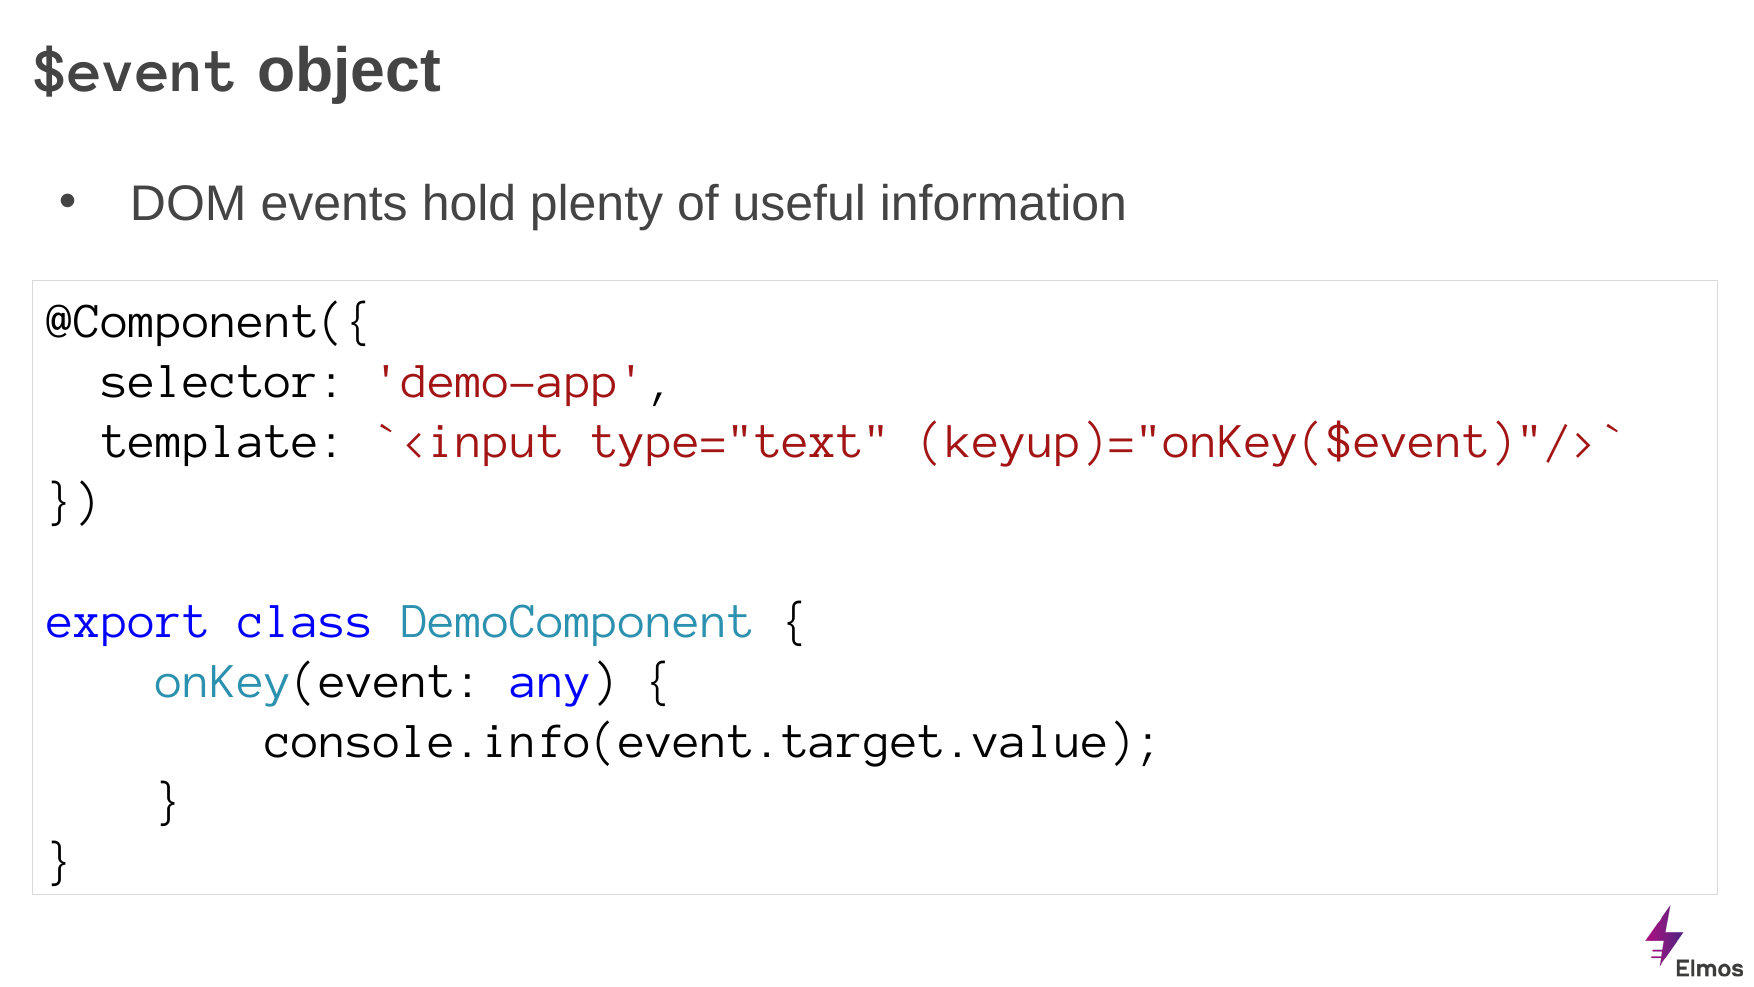

# $event object
DOM events hold plenty of useful information

@Component({
  selector: 'demo-app',
  template: `<input type="text" (keyup)="onKey($event)"/>`
})

export class DemoComponent {
    onKey(event: any) {
        console.info(event.target.value);
    }
}